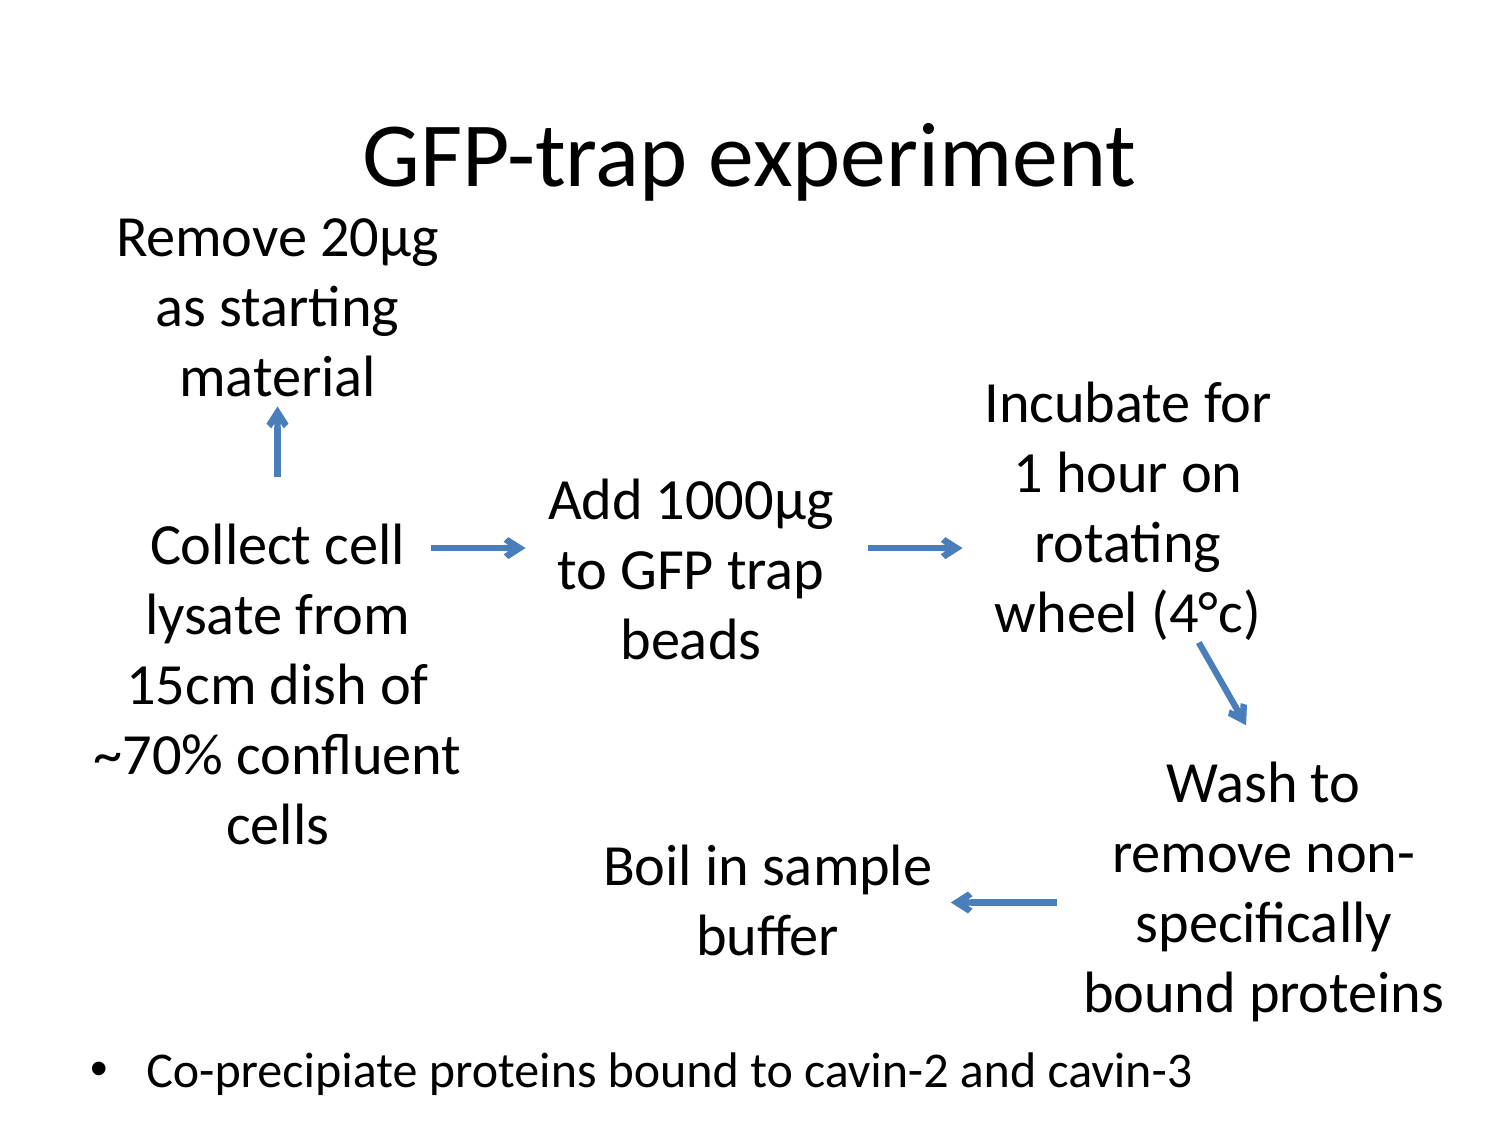

# GFP-trap experiment
Remove 20μg as starting material
Incubate for 1 hour on rotating wheel (4°c)
Add 1000μg to GFP trap beads
Collect cell lysate from 15cm dish of ~70% confluent cells
Wash to remove non-specifically bound proteins
Boil in sample buffer
Co-precipiate proteins bound to cavin-2 and cavin-3